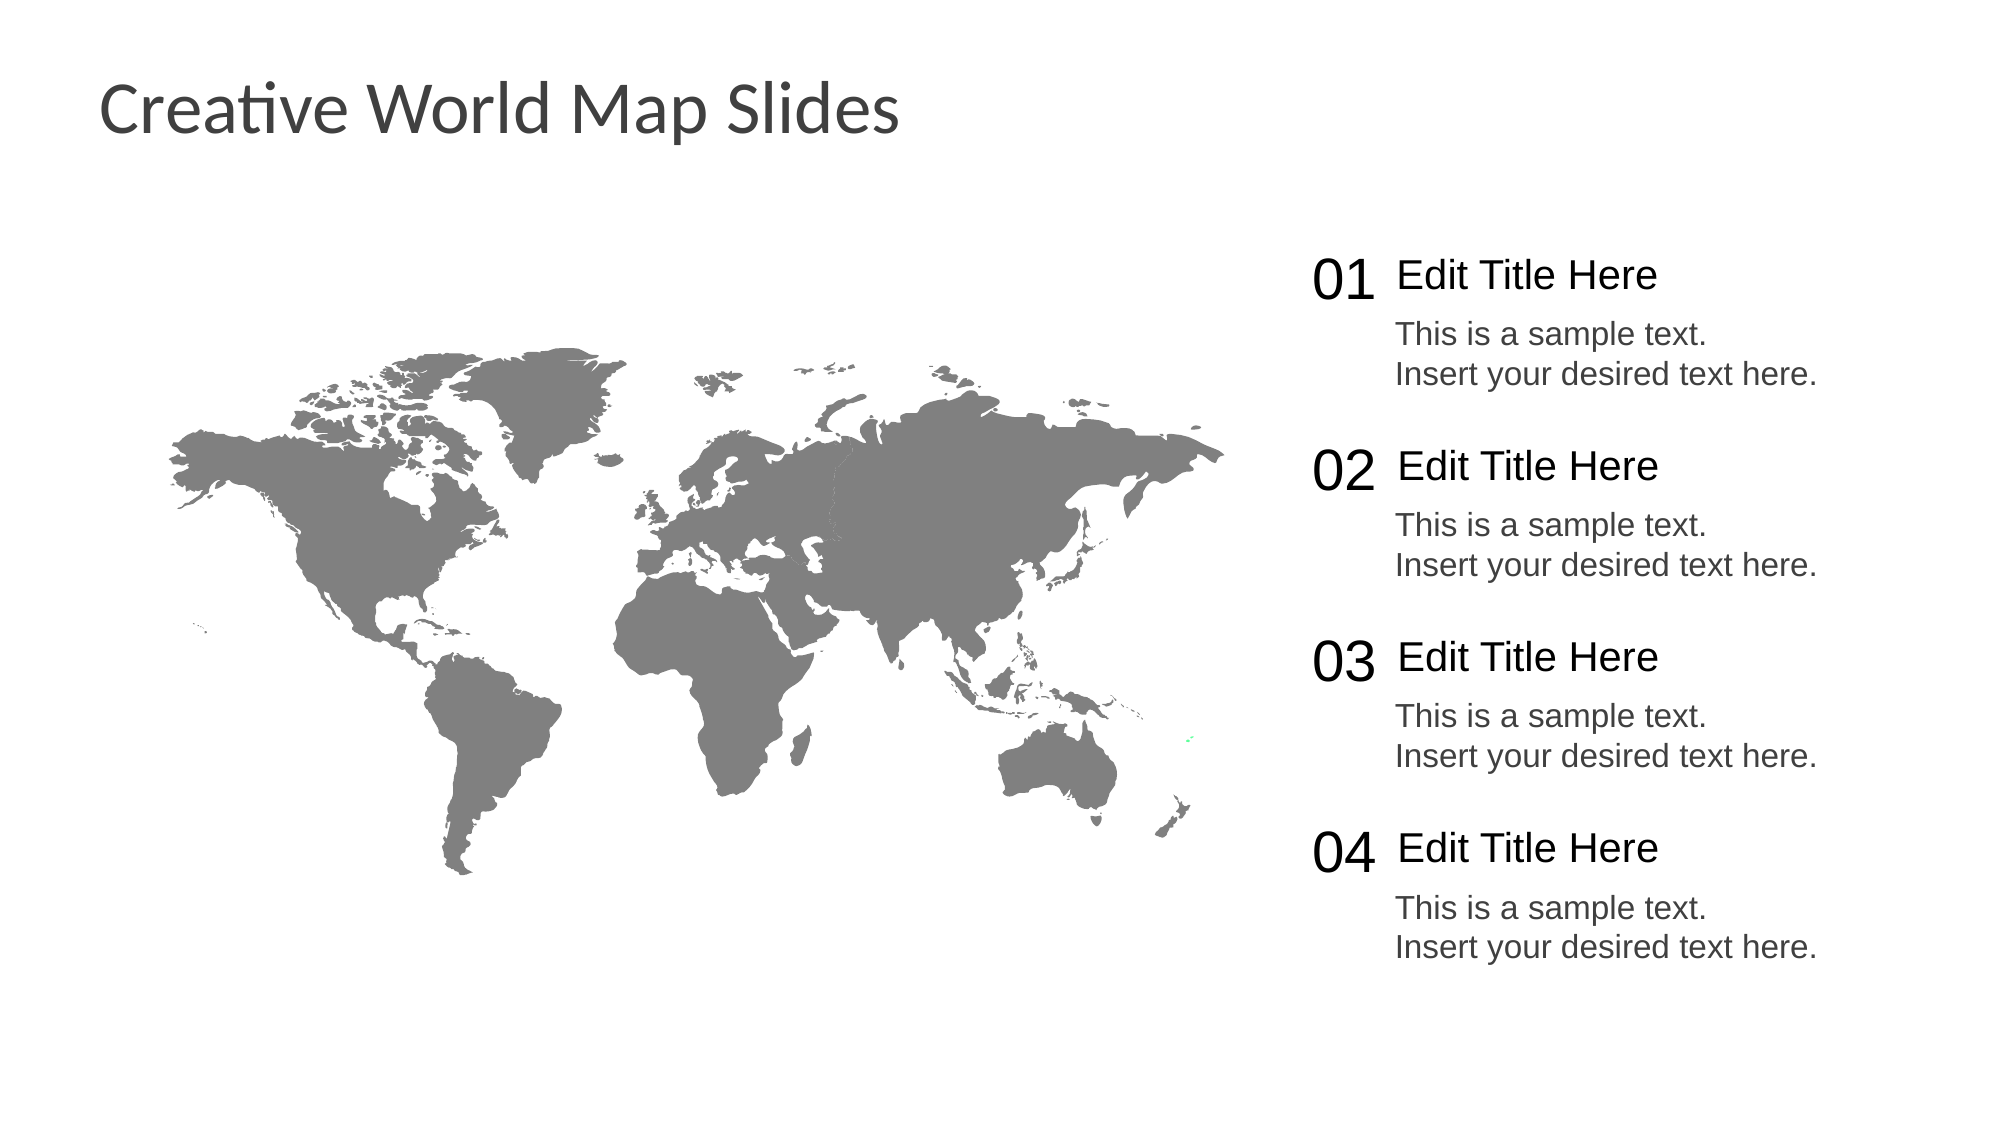

# Creative World Map Slides
01
Edit Title Here
This is a sample text.
Insert your desired text here.
02
Edit Title Here
This is a sample text.
Insert your desired text here.
03
Edit Title Here
This is a sample text.
Insert your desired text here.
04
Edit Title Here
This is a sample text.
Insert your desired text here.